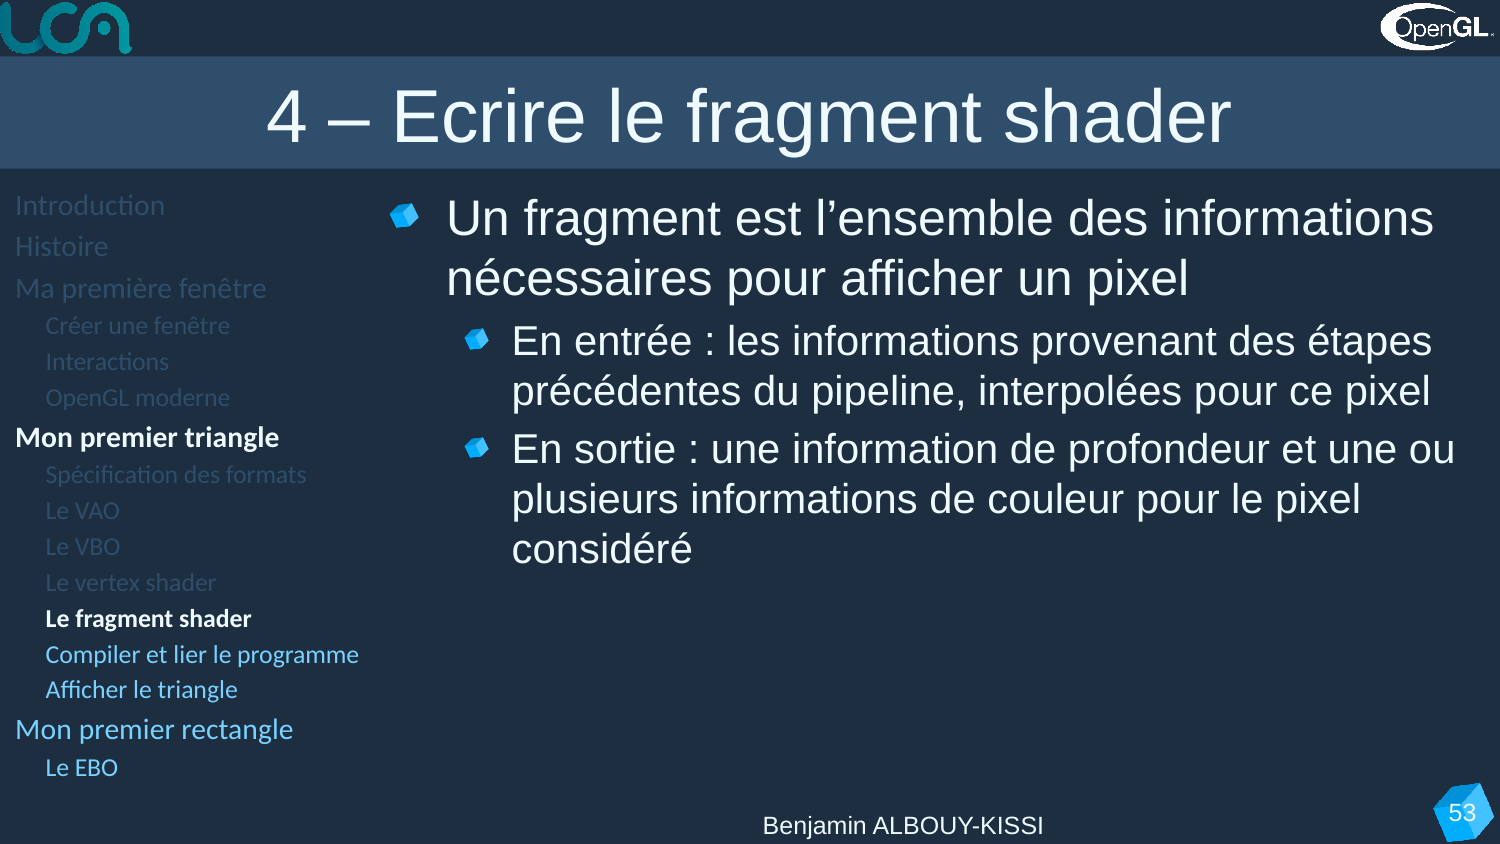

# 4 – Ecrire le fragment shader
Introduction
Histoire
Ma première fenêtre
Créer une fenêtre
Interactions
OpenGL moderne
Mon premier triangle
Spécification des formats
Le VAO
Le VBO
Le vertex shader
Le fragment shader
Compiler et lier le programme
Afficher le triangle
Mon premier rectangle
Le EBO

Un fragment est l’ensemble des informations nécessaires pour afficher un pixel
En entrée : les informations provenant des étapes précédentes du pipeline, interpolées pour ce pixel
En sortie : une information de profondeur et une ou plusieurs informations de couleur pour le pixel considéré

53
Benjamin ALBOUY-KISSI